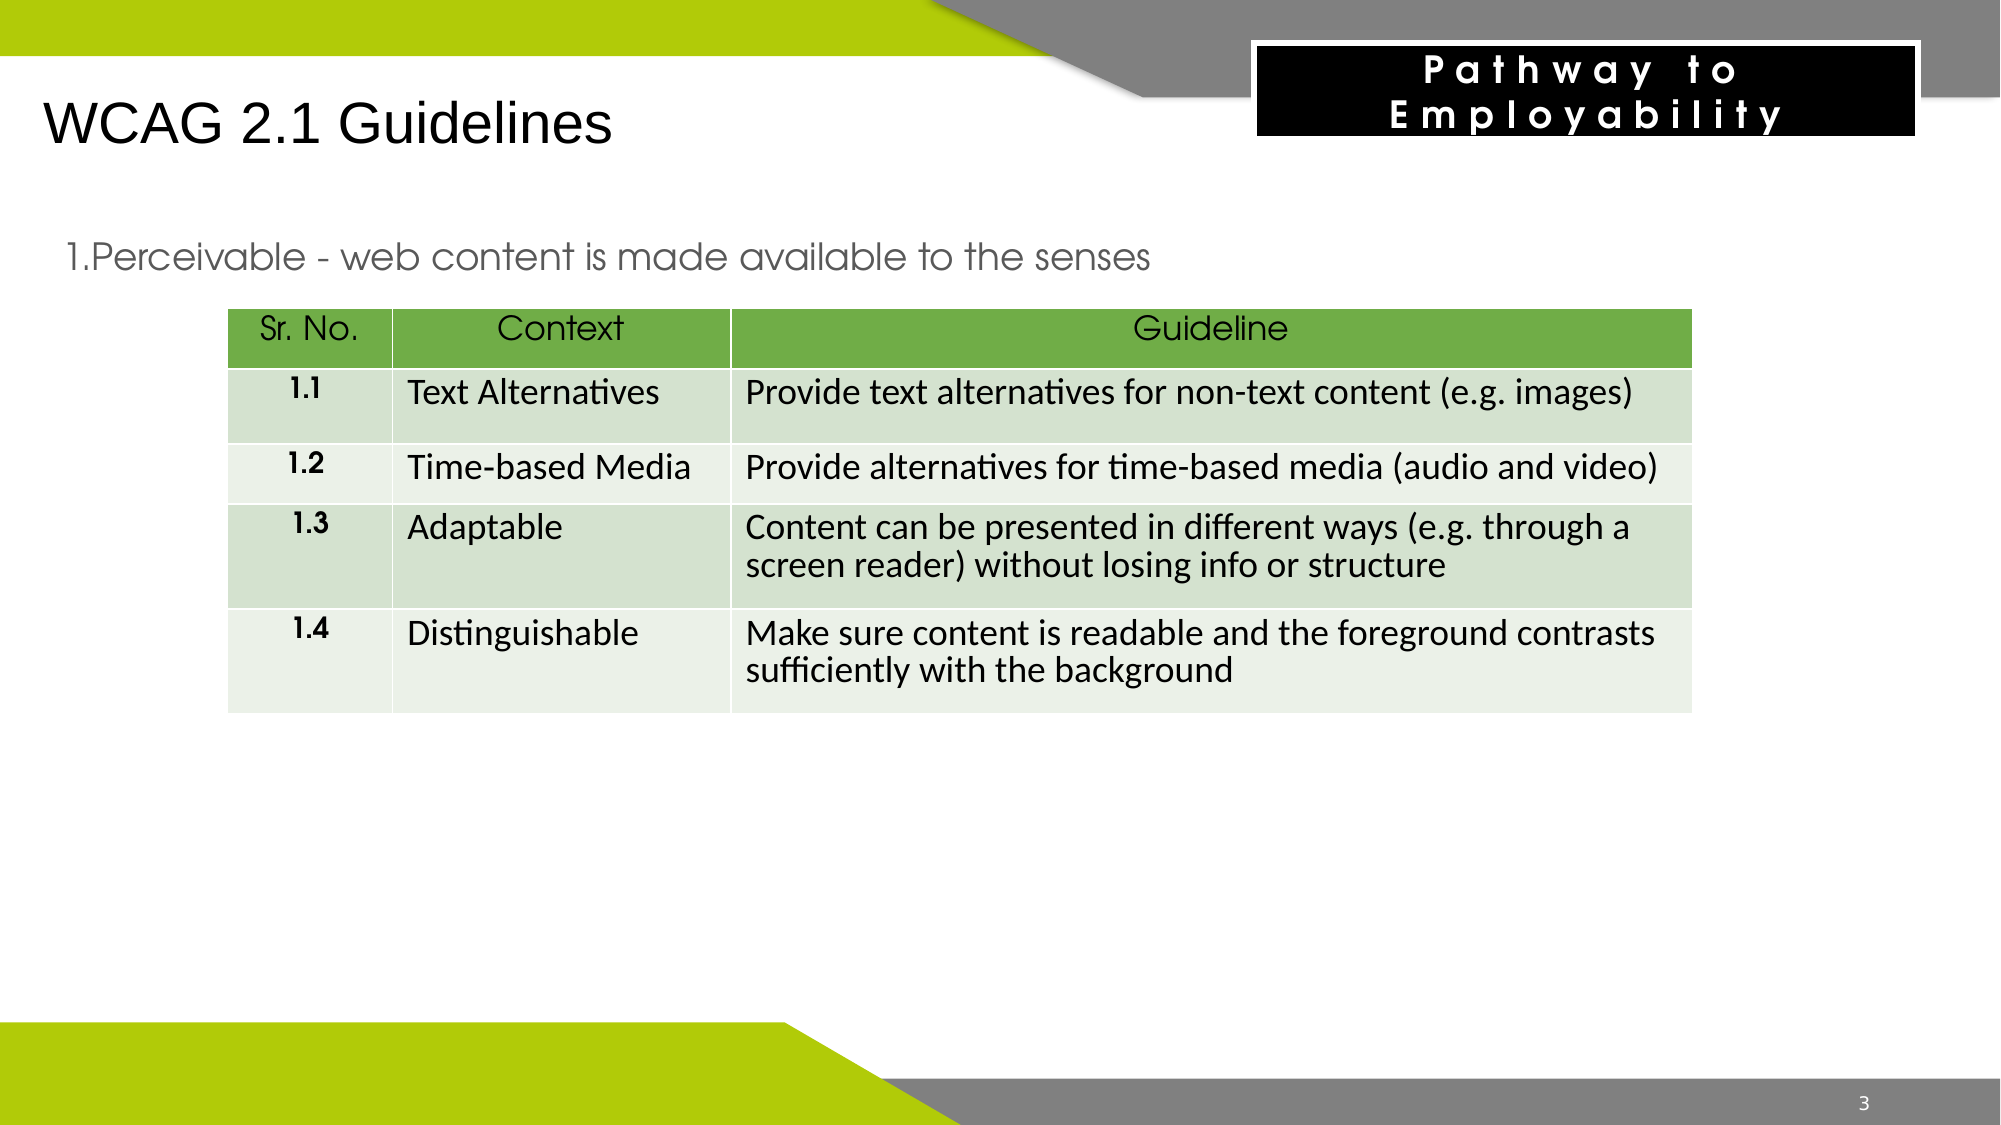

WCAG 2.1 Guidelines
Perceivable - web content is made available to the senses
| Sr. No. | Context | Guideline |
| --- | --- | --- |
| 1.1 | Text Alternatives | Provide text alternatives for non-text content (e.g. images) |
| 1.2 | Time‐based Media | Provide alternatives for time-based media (audio and video) |
| 1.3 | Adaptable | Content can be presented in different ways (e.g. through a screen reader) without losing info or structure |
| 1.4 | Distinguishable | Make sure content is readable and the foreground contrasts sufficiently with the background |